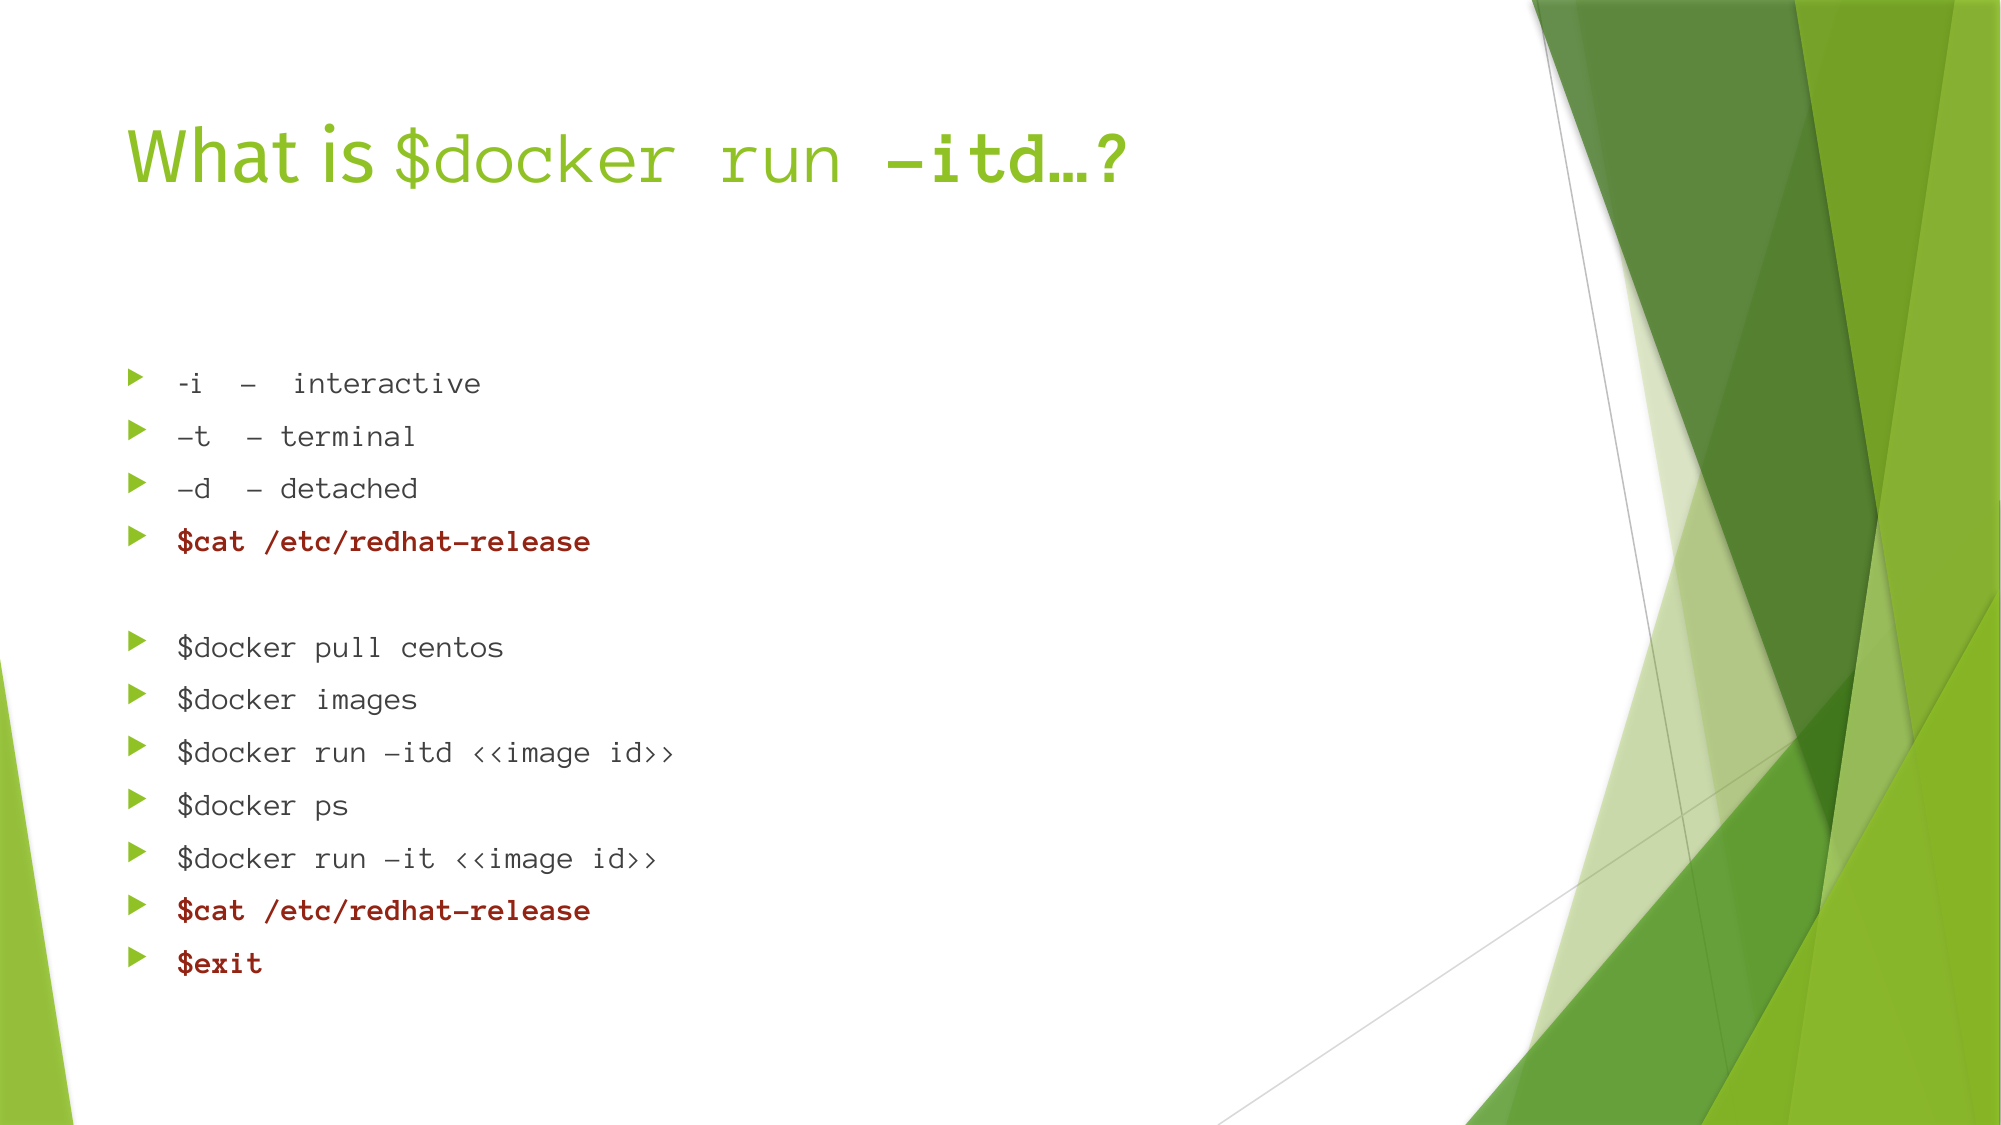

# What is $docker run –itd…?
-i  -  interactive
-t  - terminal
-d  - detached
$cat /etc/redhat-release

$docker pull centos
$docker images
$docker run –itd <<image id>>
$docker ps
$docker run –it <<image id>>
$cat /etc/redhat-release
$exit